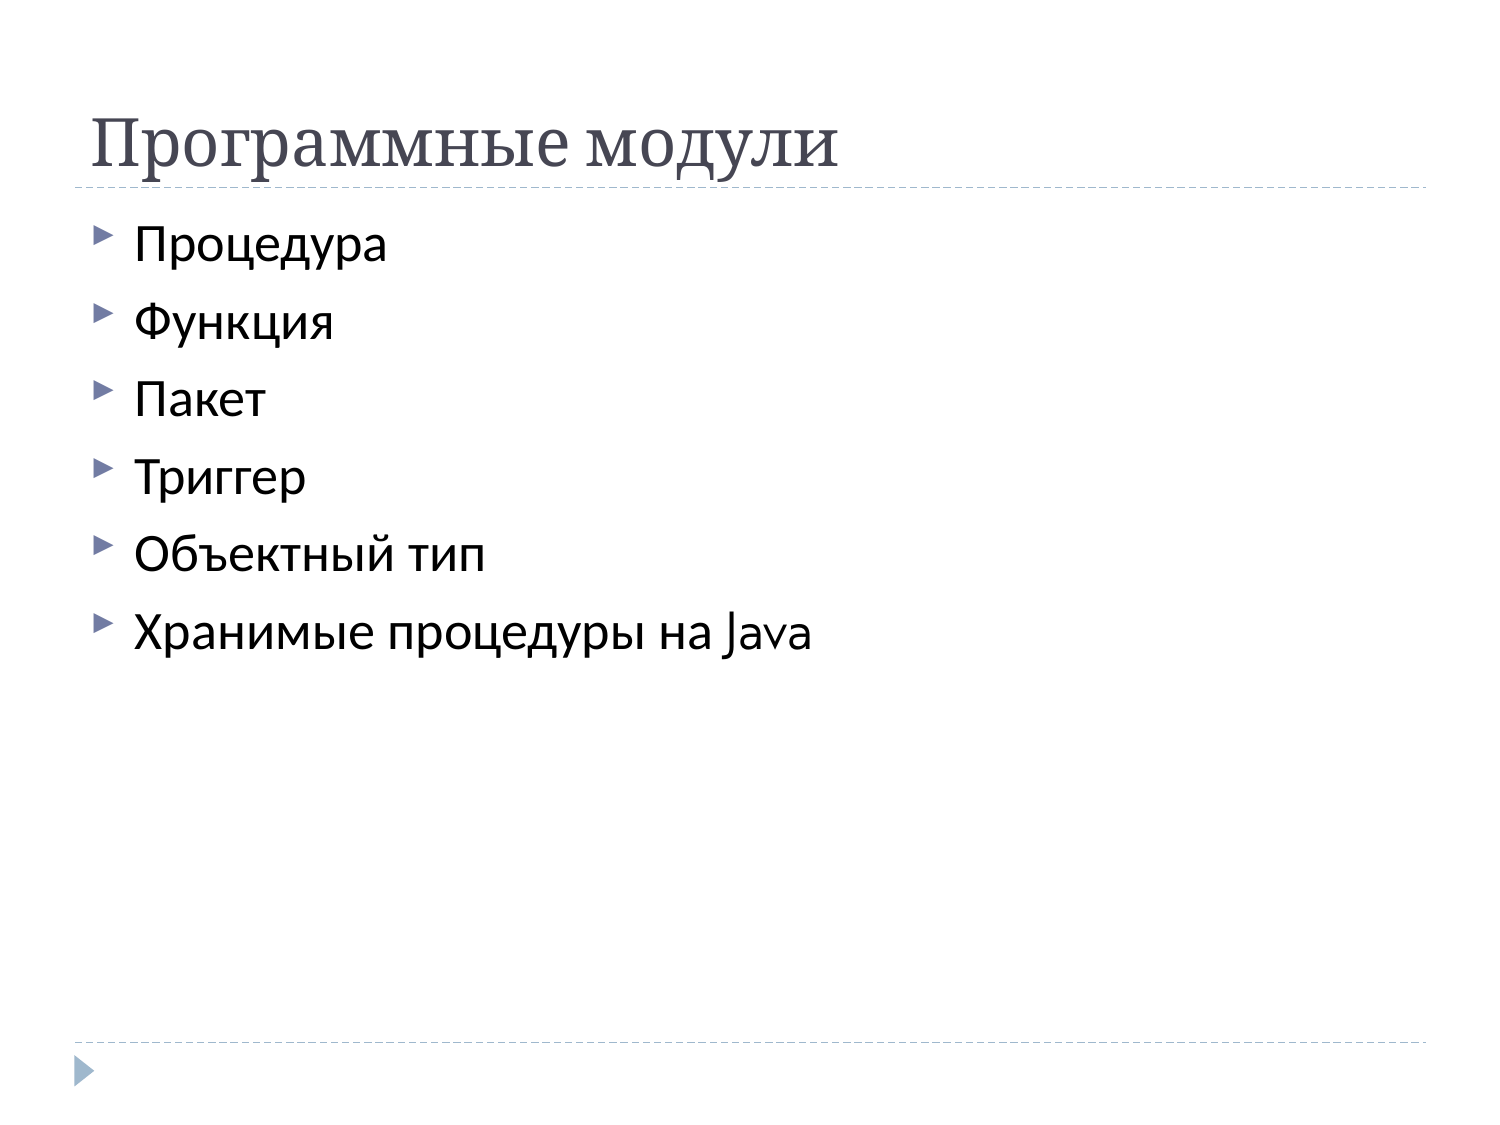

# Программные модули
Процедура
Функция
Пакет
Триггер
Объектный тип
Хранимые процедуры на Java